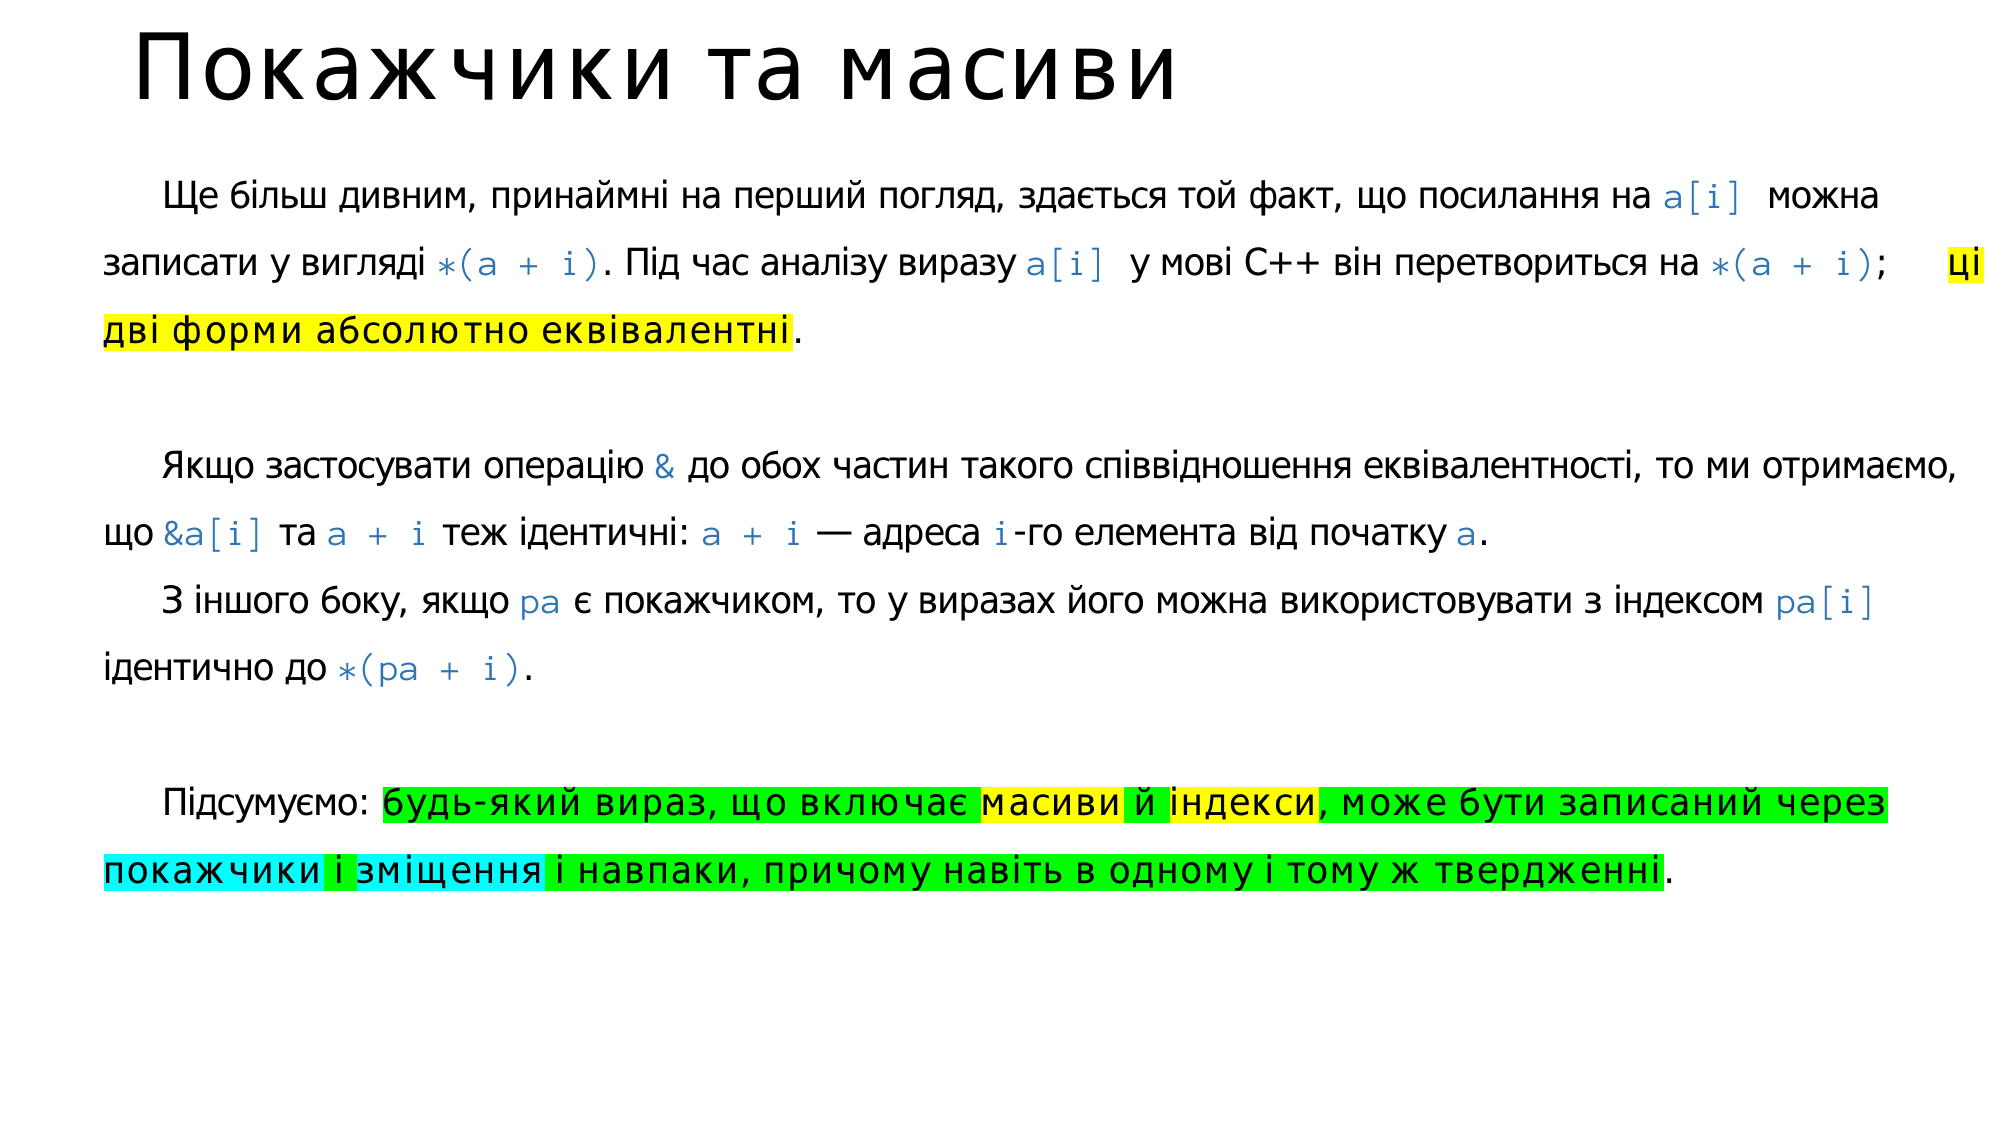

# Покажчики та масиви
Ще більш дивним, принаймні на перший погляд, здається той факт, що посилання на a[i] можна записати у вигляді *(a + i). Під час аналізу виразу a[i] у мові C++ він перетвориться на *(a + i);     ці дві форми абсолютно еквівалентні.

Якщо застосувати операцію & до обох частин такого співвідношення еквівалентності, то ми отримаємо, що &a[i] та a + i теж ідентичні: a + i — адреса i-го елемента від початку a.
З іншого боку, якщо pa є покажчиком, то у виразах його можна використовувати з індексом pa[i] ідентично до *(pa + i).

Підсумуємо: будь-який вираз, що включає масиви й індекси, може бути записаний через покажчики і зміщення і навпаки, причому навіть в одному і тому ж твердженні.